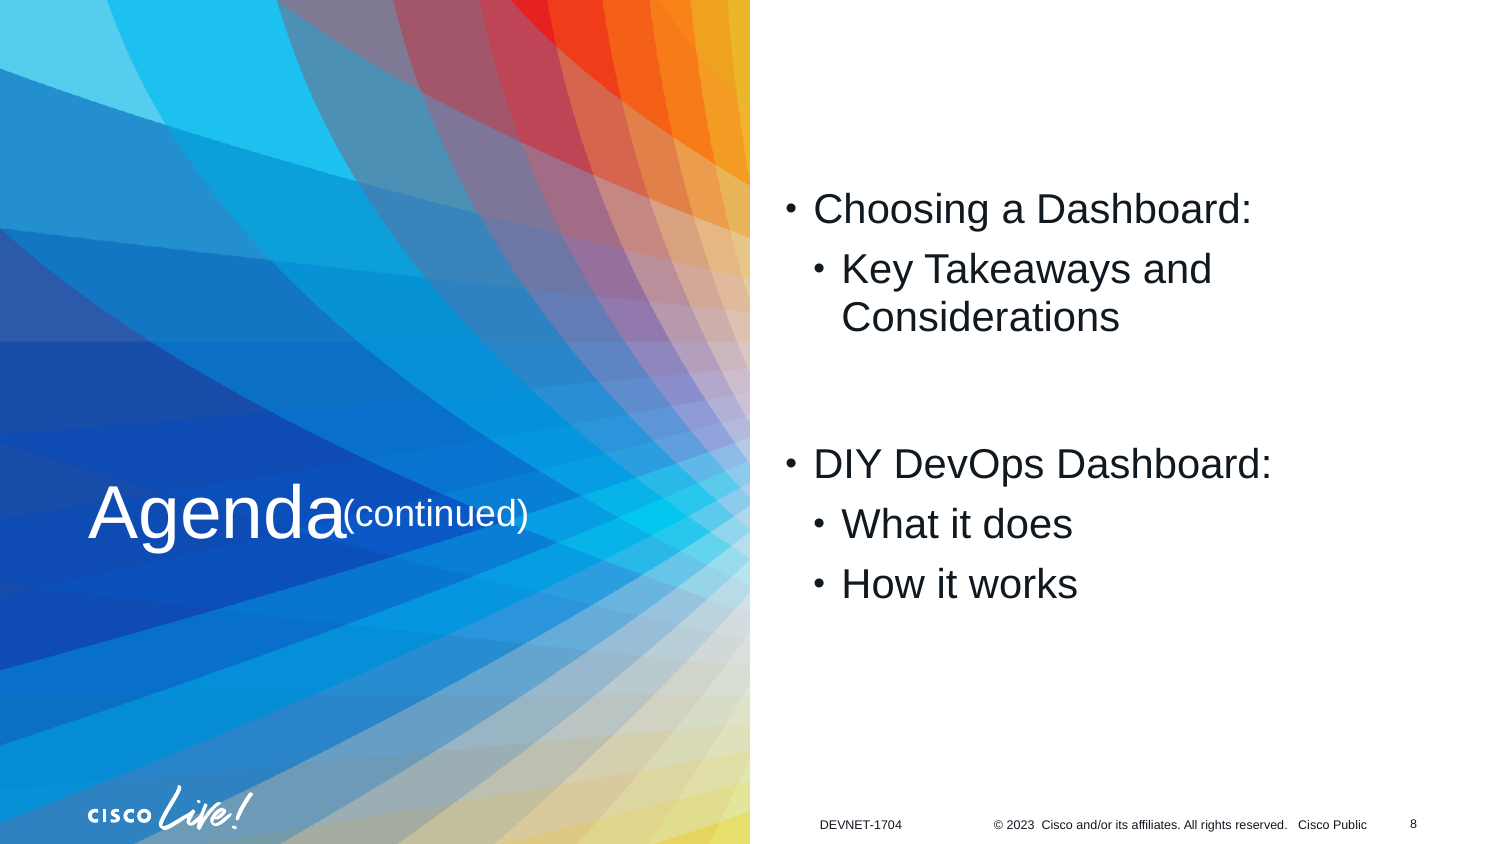

Choosing a Dashboard:
Key Takeaways and Considerations

DIY DevOps Dashboard:
What it does
How it works

(continued)
8
DEVNET-1704